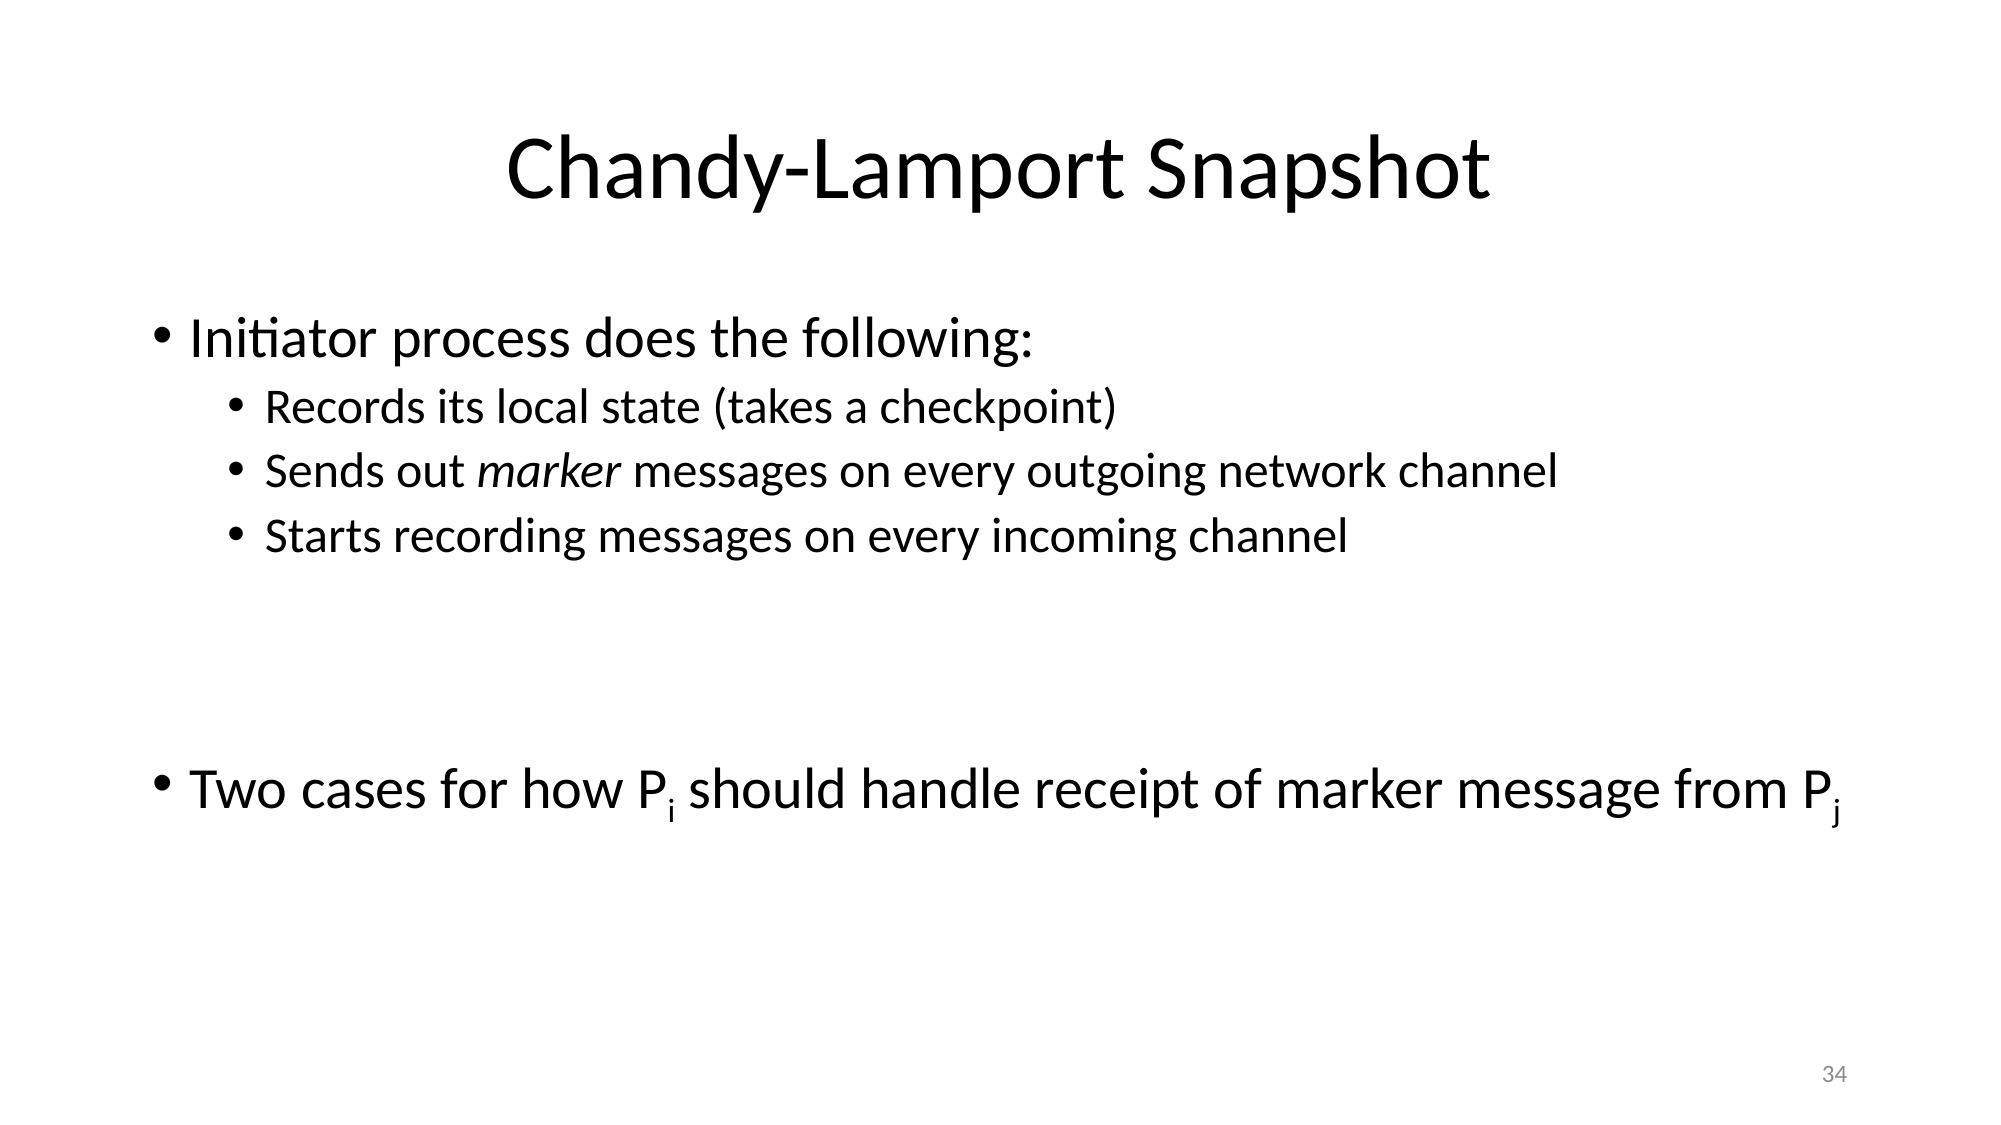

# Chandy-Lamport Snapshot
Initiator process does the following:
Records its local state (takes a checkpoint)
Sends out marker messages on every outgoing network channel
Starts recording messages on every incoming channel

Two cases for how Pi should handle receipt of marker message from Pj
34